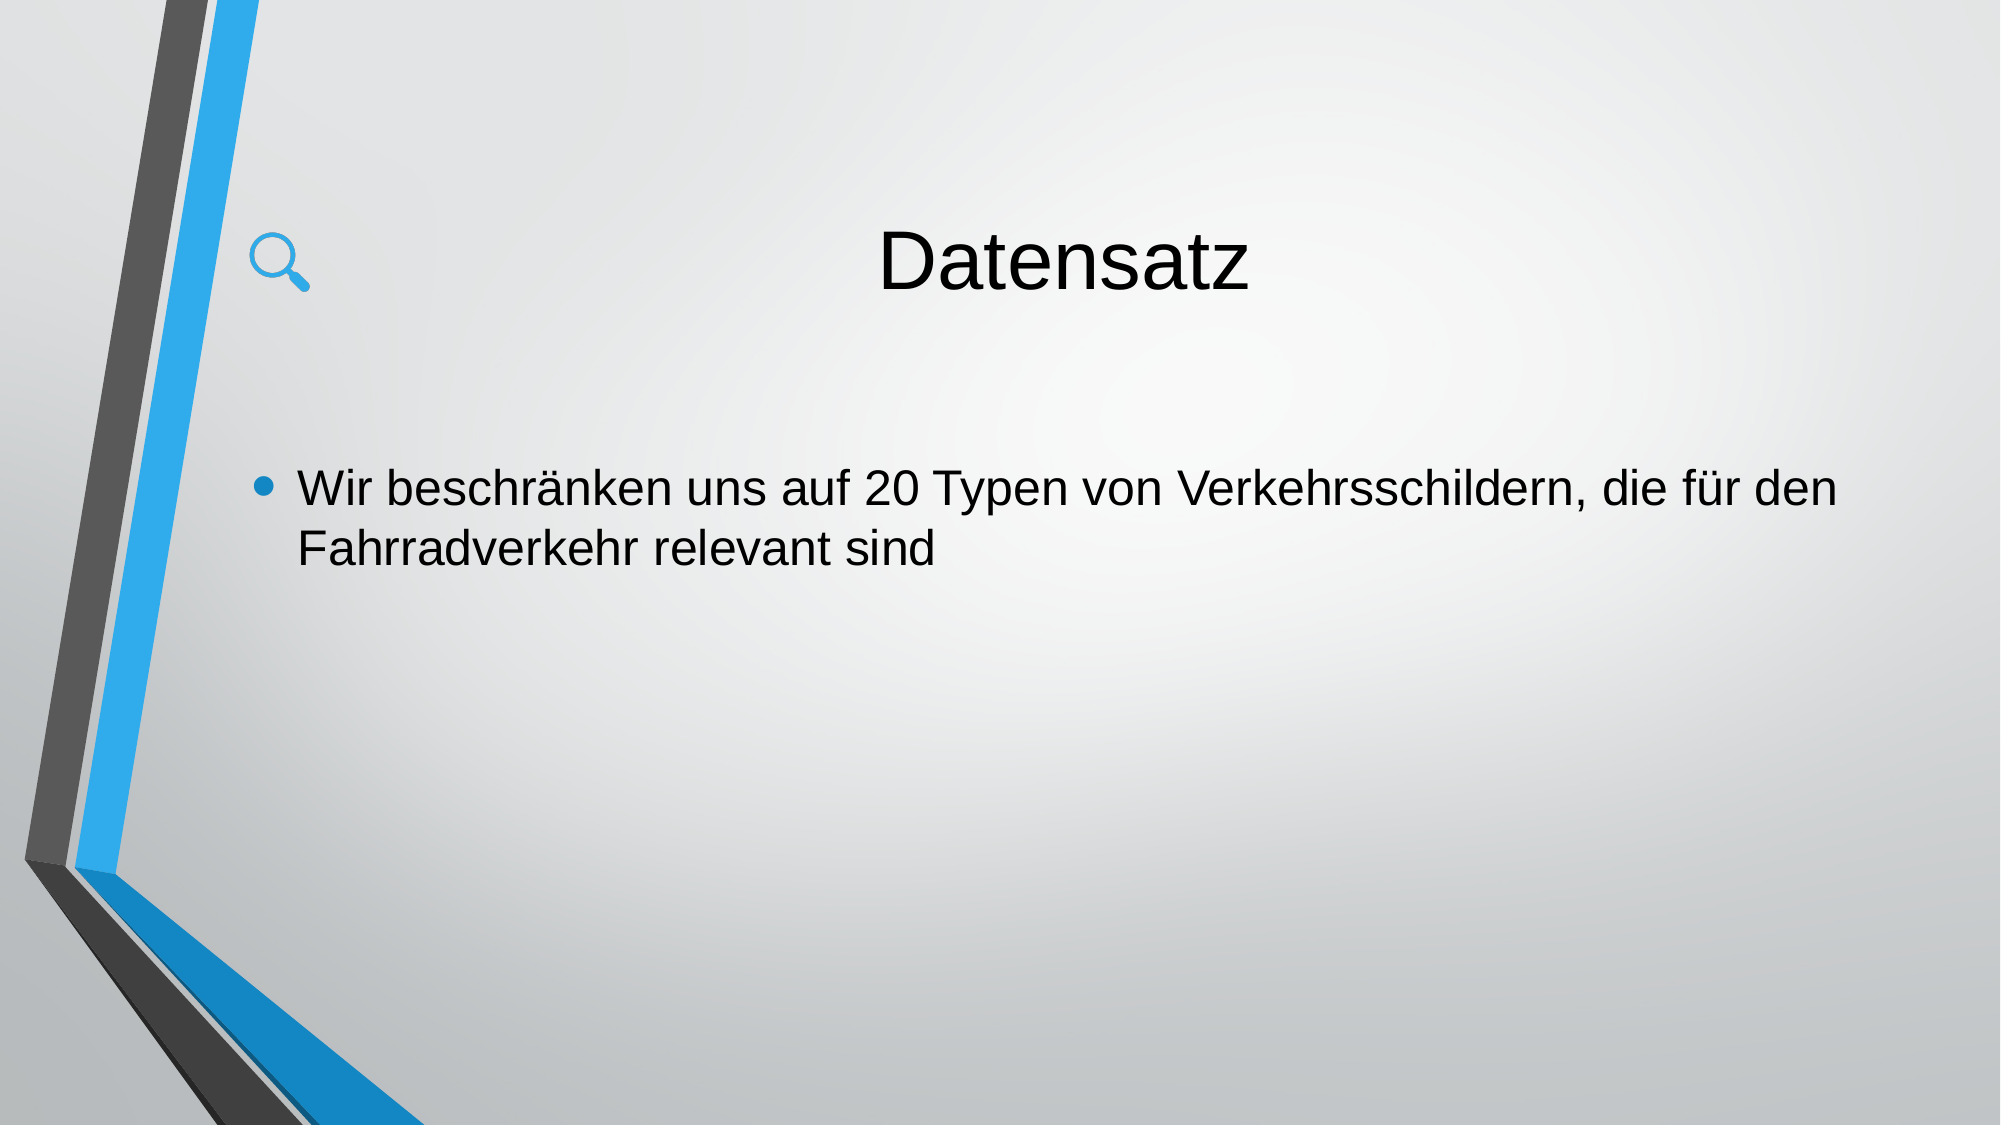

# Datensatz

Wir beschränken uns auf 20 Typen von Verkehrsschildern, die für den Fahrradverkehr relevant sind